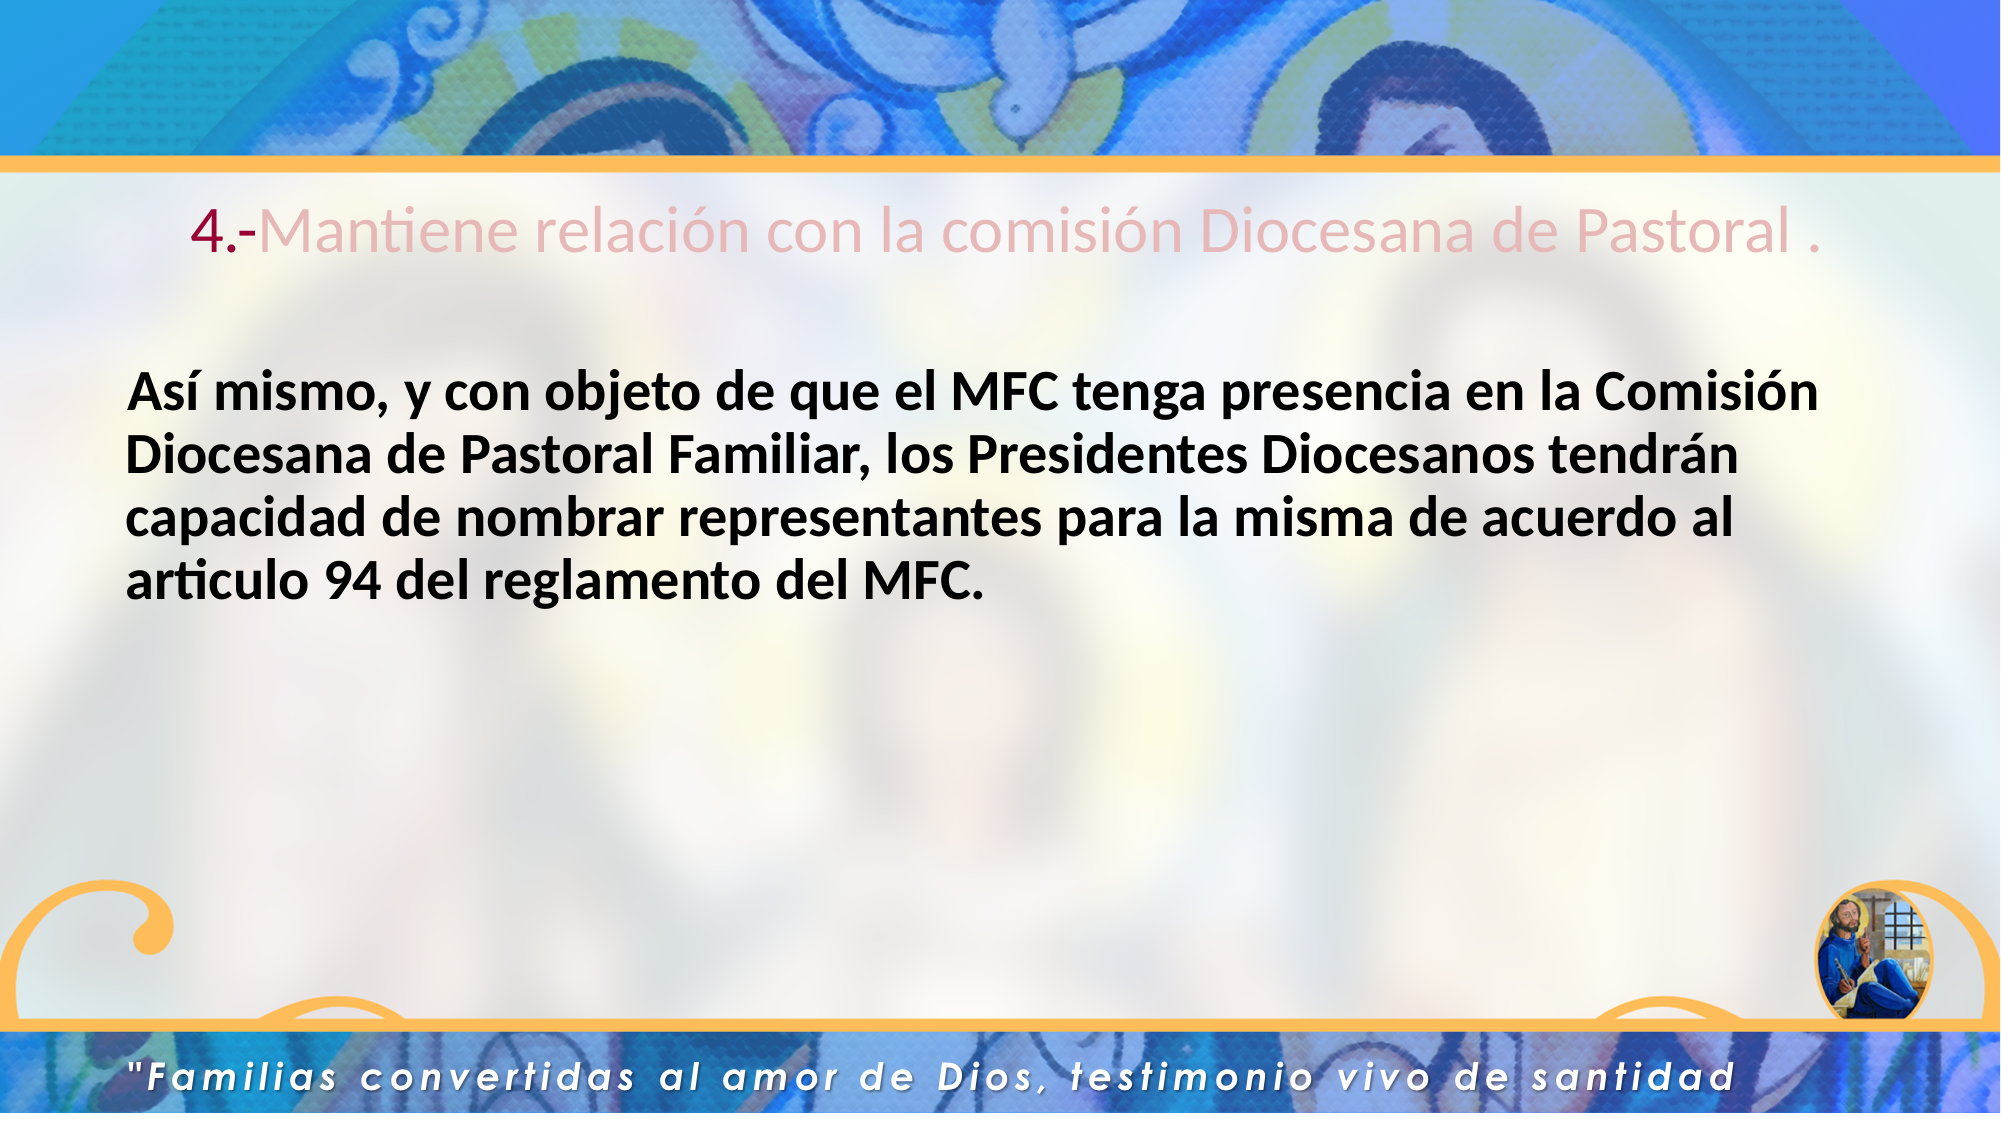

# 4.-Mantiene relación con la comisión Diocesana de Pastoral .
Así mismo, y con objeto de que el MFC tenga presencia en la Comisión Diocesana de Pastoral Familiar, los Presidentes Diocesanos tendrán capacidad de nombrar representantes para la misma de acuerdo al articulo 94 del reglamento del MFC.